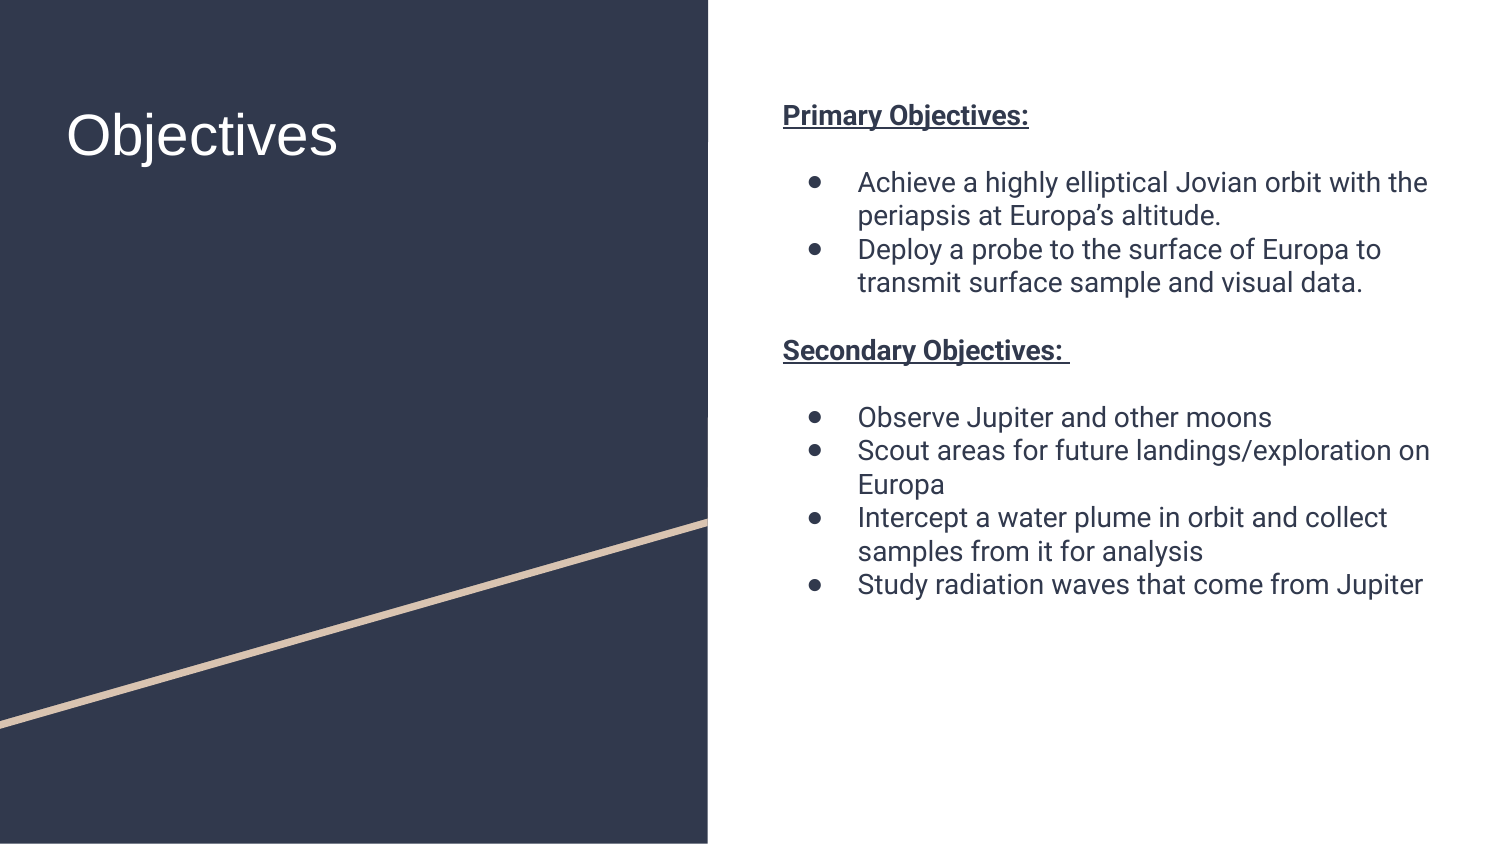

# Objectives

Primary Objectives:

Achieve a highly elliptical Jovian orbit with the periapsis at Europa’s altitude.
Deploy a probe to the surface of Europa to transmit surface sample and visual data.

Secondary Objectives:

Observe Jupiter and other moons
Scout areas for future landings/exploration on Europa
Intercept a water plume in orbit and collect samples from it for analysis
Study radiation waves that come from Jupiter